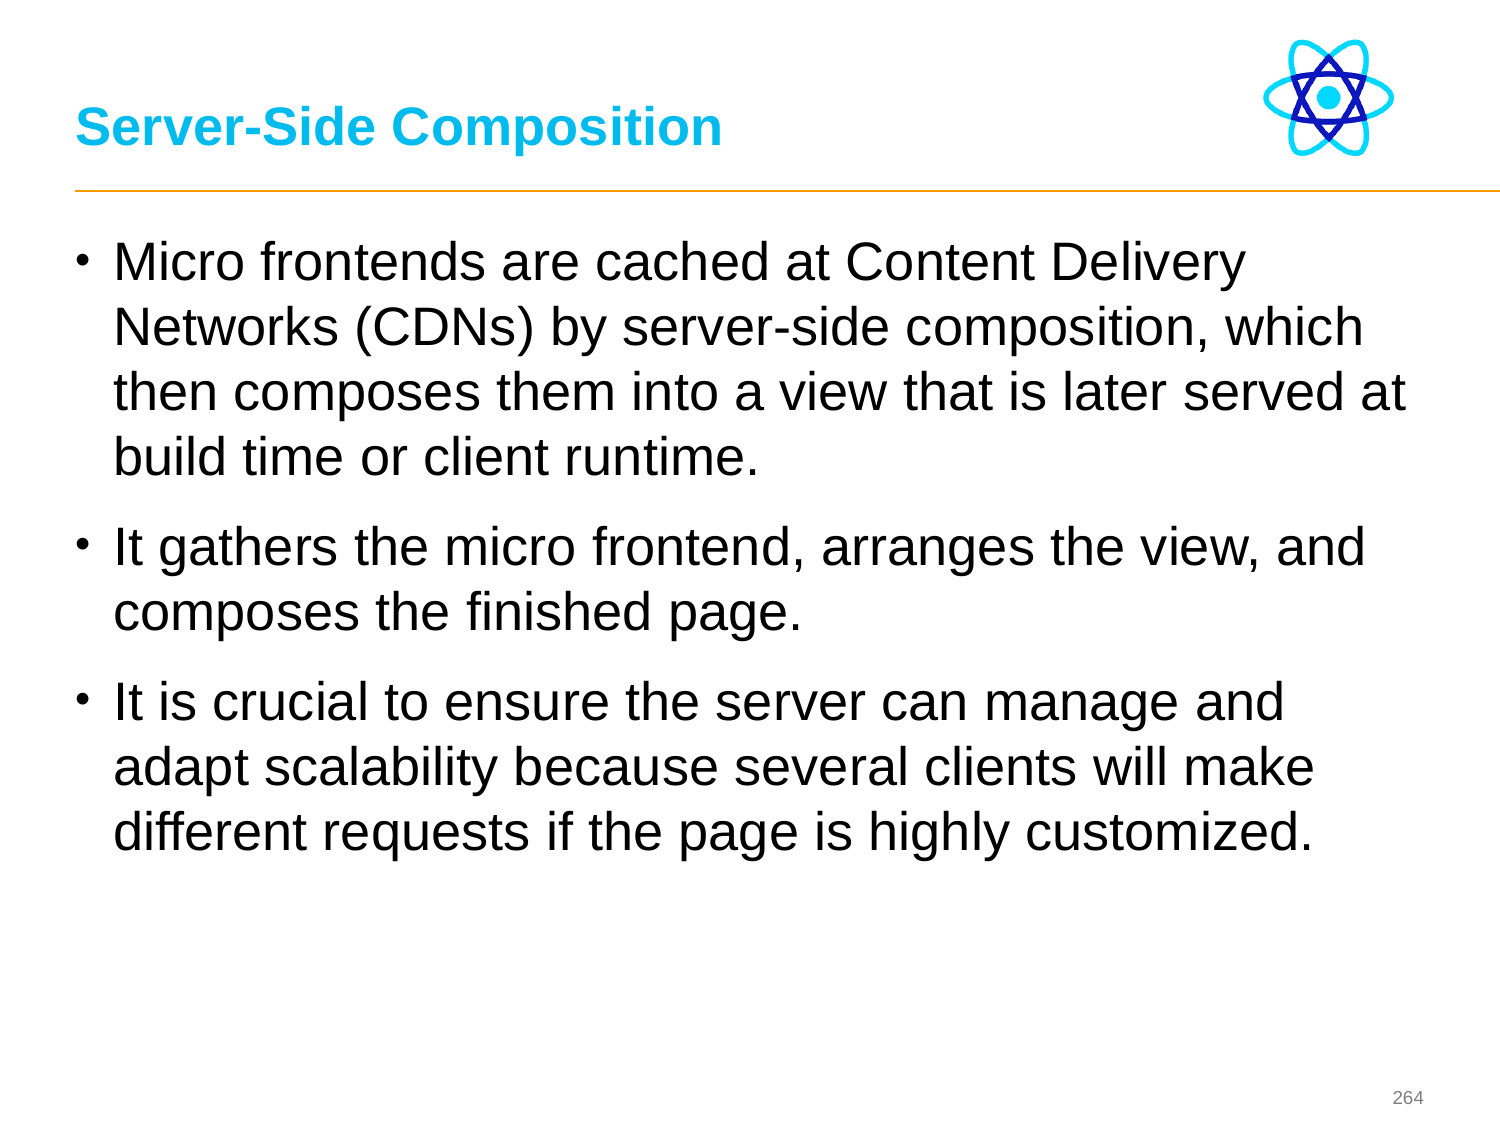

# Server-Side Composition
Micro frontends are cached at Content Delivery Networks (CDNs) by server-side composition, which then composes them into a view that is later served at build time or client runtime.
It gathers the micro frontend, arranges the view, and composes the finished page.
It is crucial to ensure the server can manage and adapt scalability because several clients will make different requests if the page is highly customized.